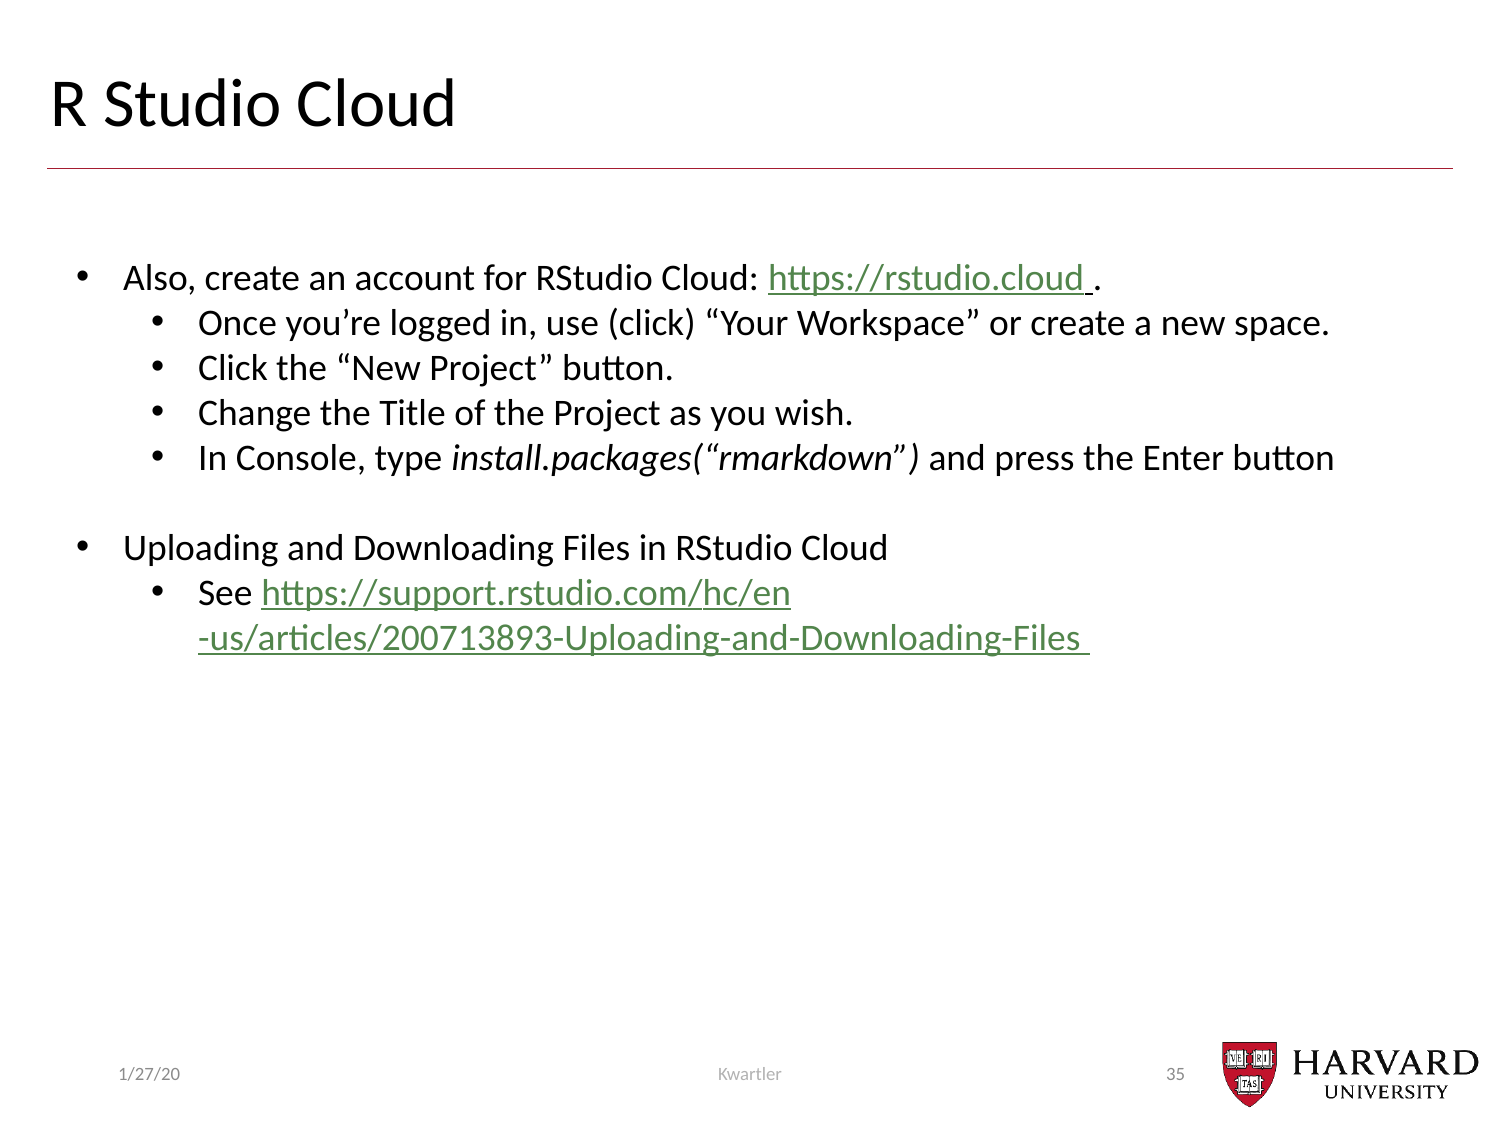

# R Studio Cloud
Also, create an account for RStudio Cloud: https://rstudio.cloud .
Once you’re logged in, use (click) “Your Workspace” or create a new space.
Click the “New Project” button.
Change the Title of the Project as you wish.
In Console, type install.packages(“rmarkdown”) and press the Enter button

Uploading and Downloading Files in RStudio Cloud
See https://support.rstudio.com/hc/en-us/articles/200713893-Uploading-and-Downloading-Files

1/27/20
Kwartler
35